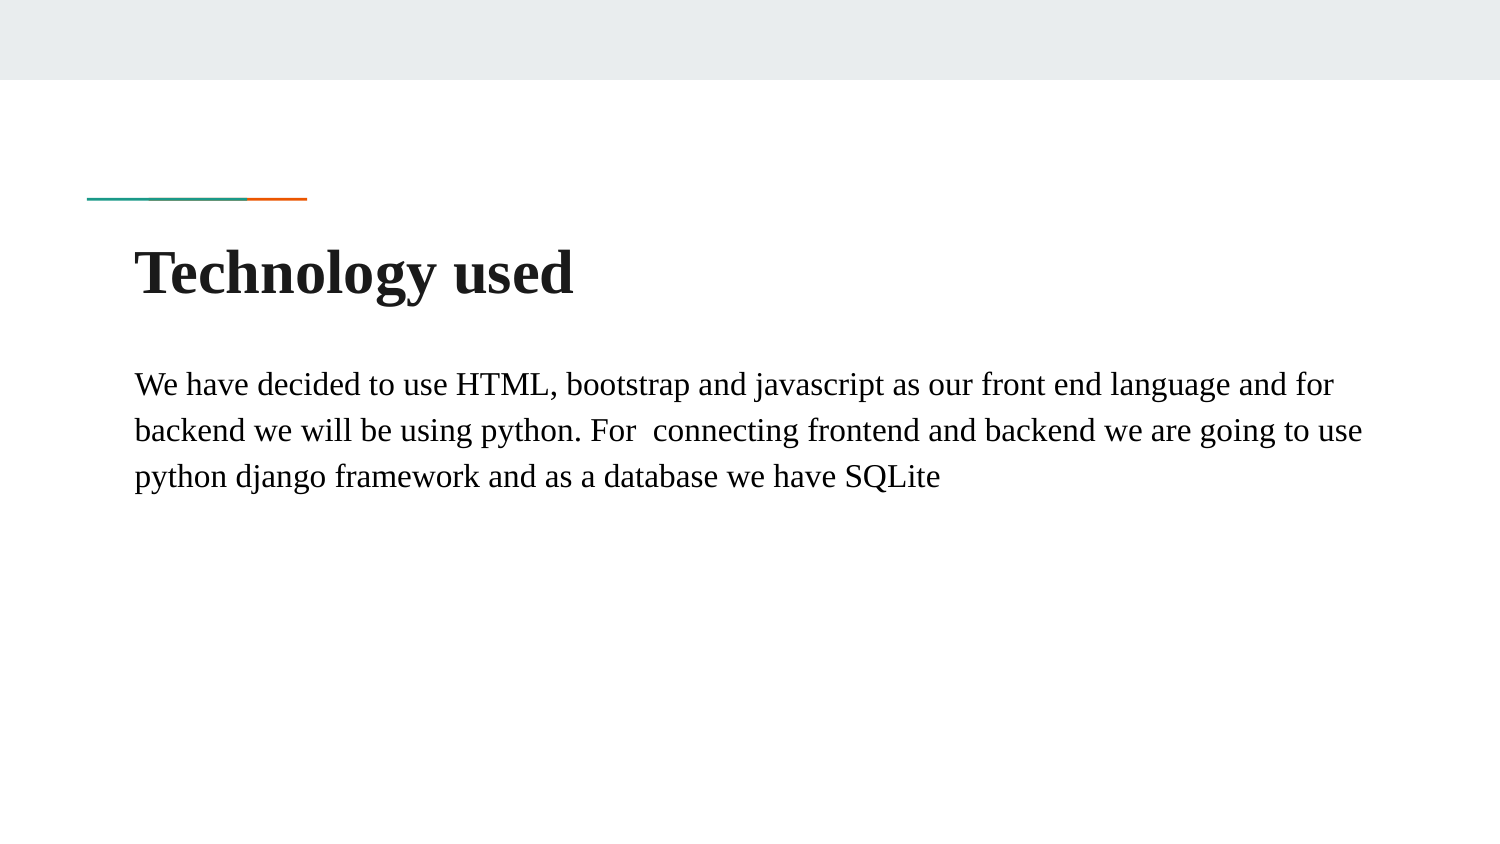

# Technology used
We have decided to use HTML, bootstrap and javascript as our front end language and for backend we will be using python. For  connecting frontend and backend we are going to use python django framework and as a database we have SQLite